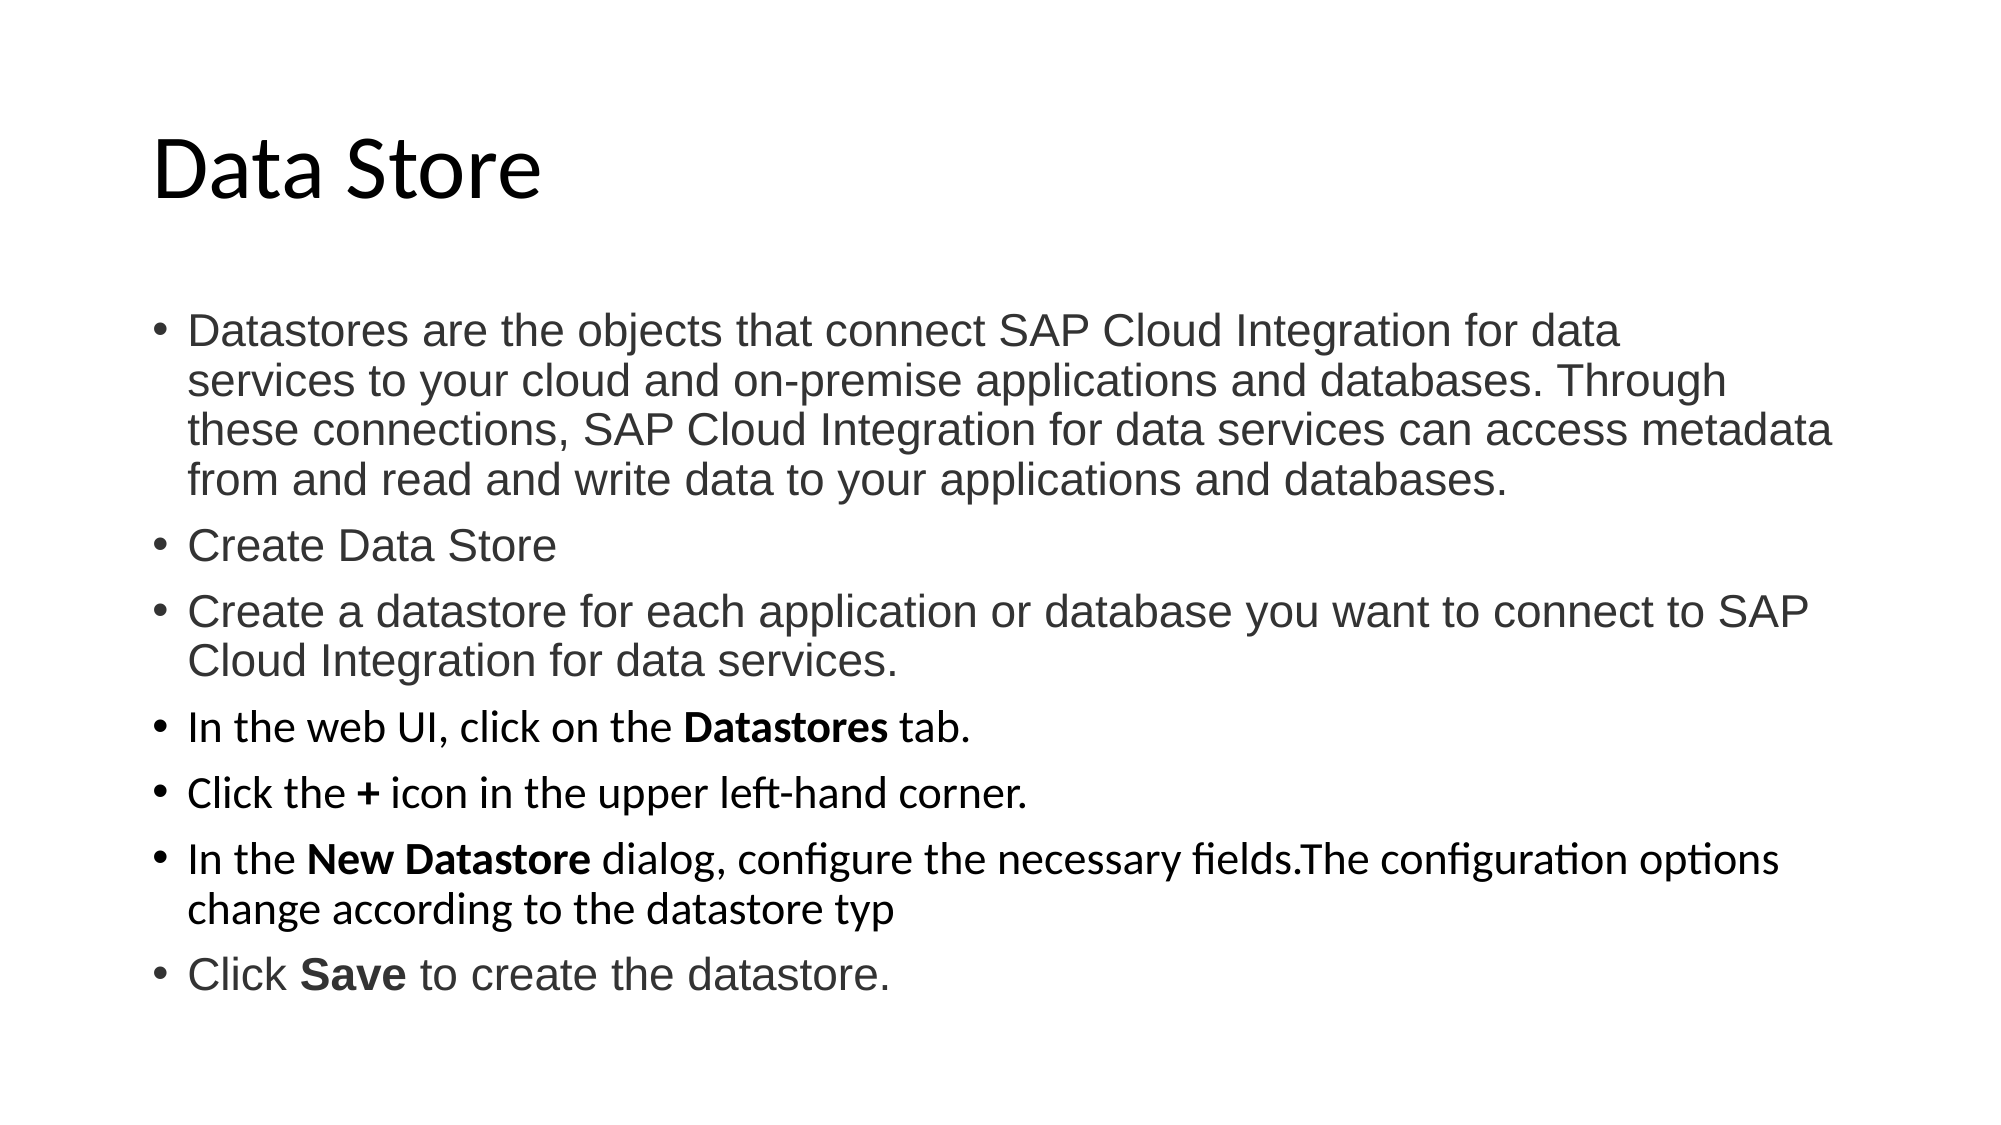

# Data Store
Datastores are the objects that connect SAP Cloud Integration for data services to your cloud and on-premise applications and databases. Through these connections, SAP Cloud Integration for data services can access metadata from and read and write data to your applications and databases.
Create Data Store
Create a datastore for each application or database you want to connect to SAP Cloud Integration for data services.
In the web UI, click on the Datastores tab.
Click the + icon in the upper left-hand corner.
In the New Datastore dialog, configure the necessary fields.The configuration options change according to the datastore typ
Click Save to create the datastore.